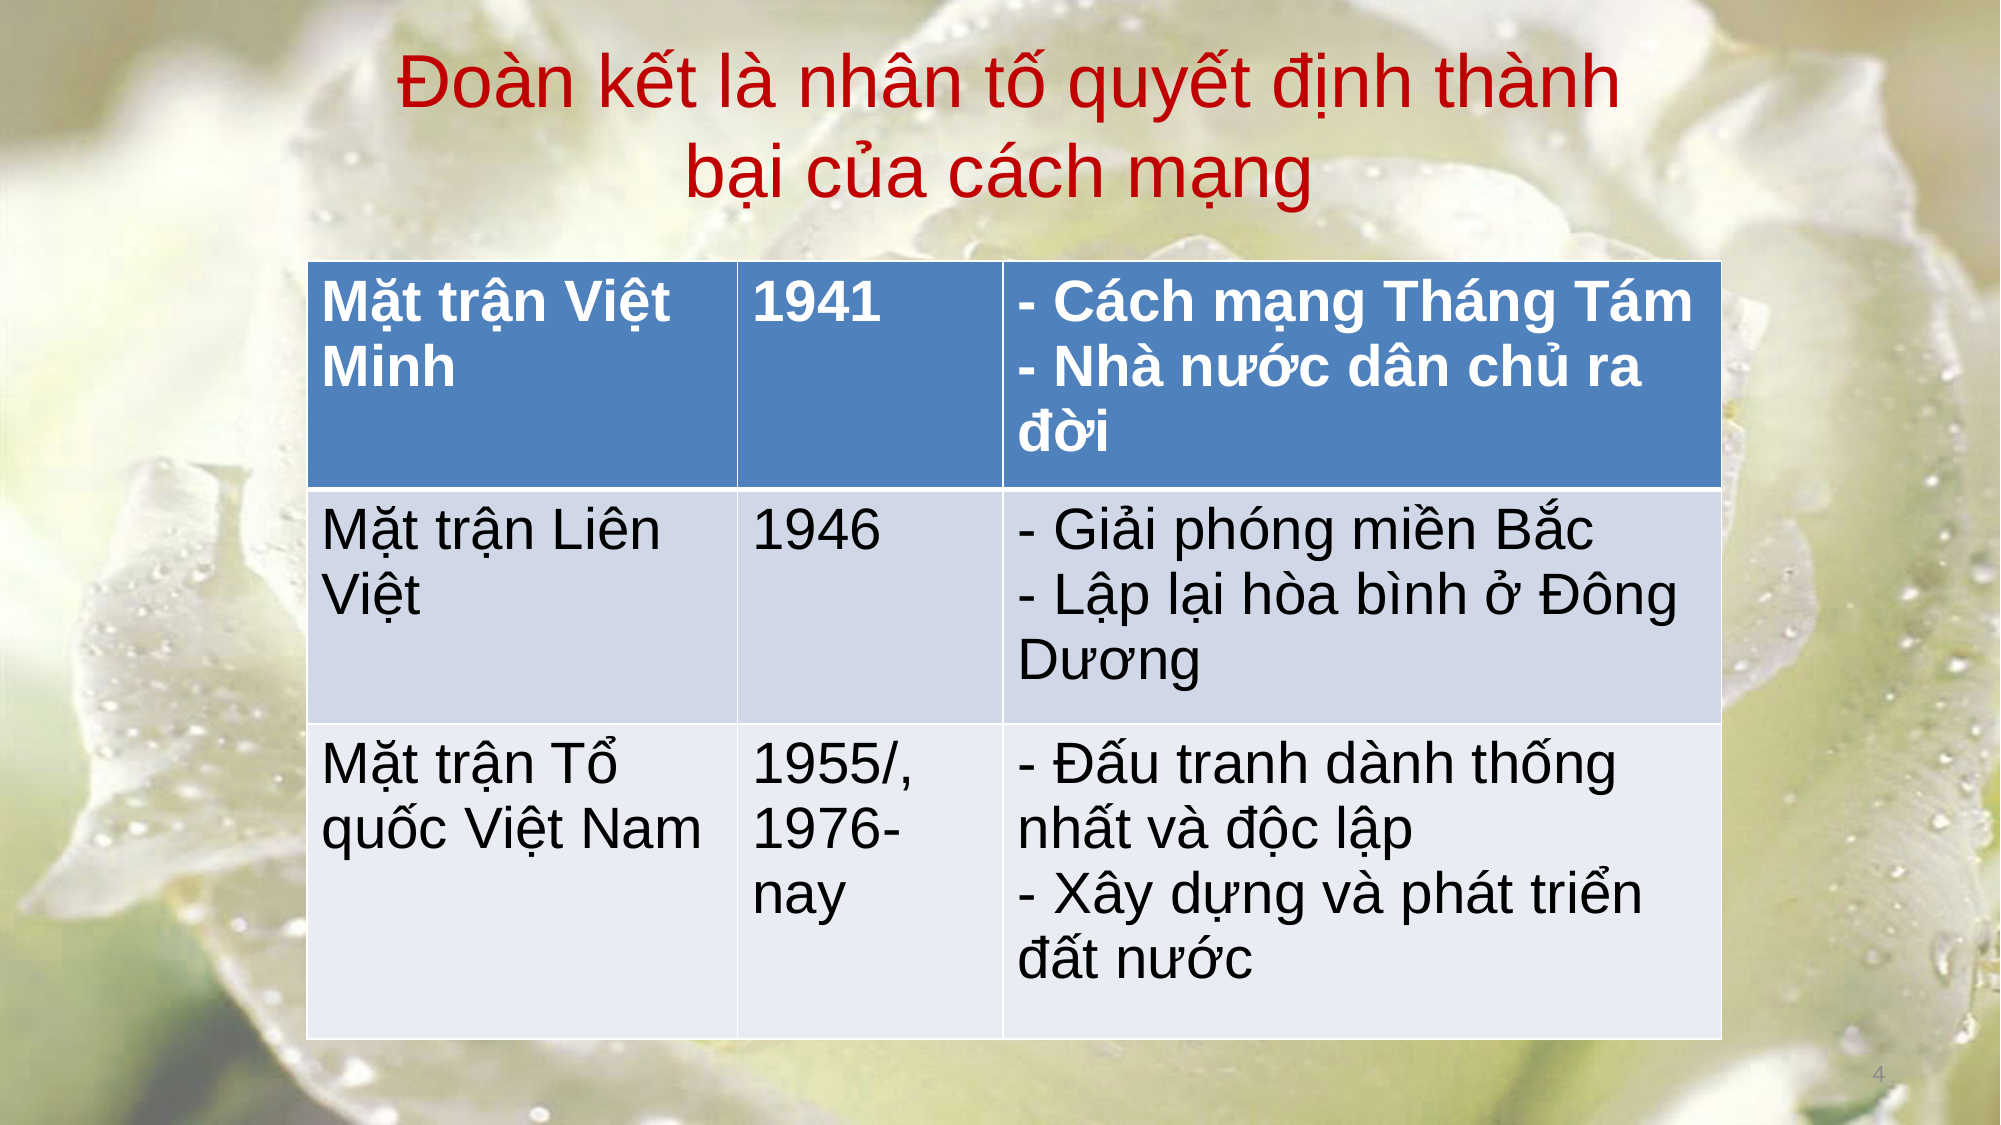

# Đoàn kết là nhân tố quyết định thành bại của cách mạng
| Mặt trận Việt Minh | 1941 | - Cách mạng Tháng Tám - Nhà nước dân chủ ra đời |
| --- | --- | --- |
| Mặt trận Liên Việt | 1946 | - Giải phóng miền Bắc - Lập lại hòa bình ở Đông Dương |
| Mặt trận Tổ quốc Việt Nam | 1955/, 1976-nay | - Đấu tranh dành thống nhất và độc lập - Xây dựng và phát triển đất nước |
4